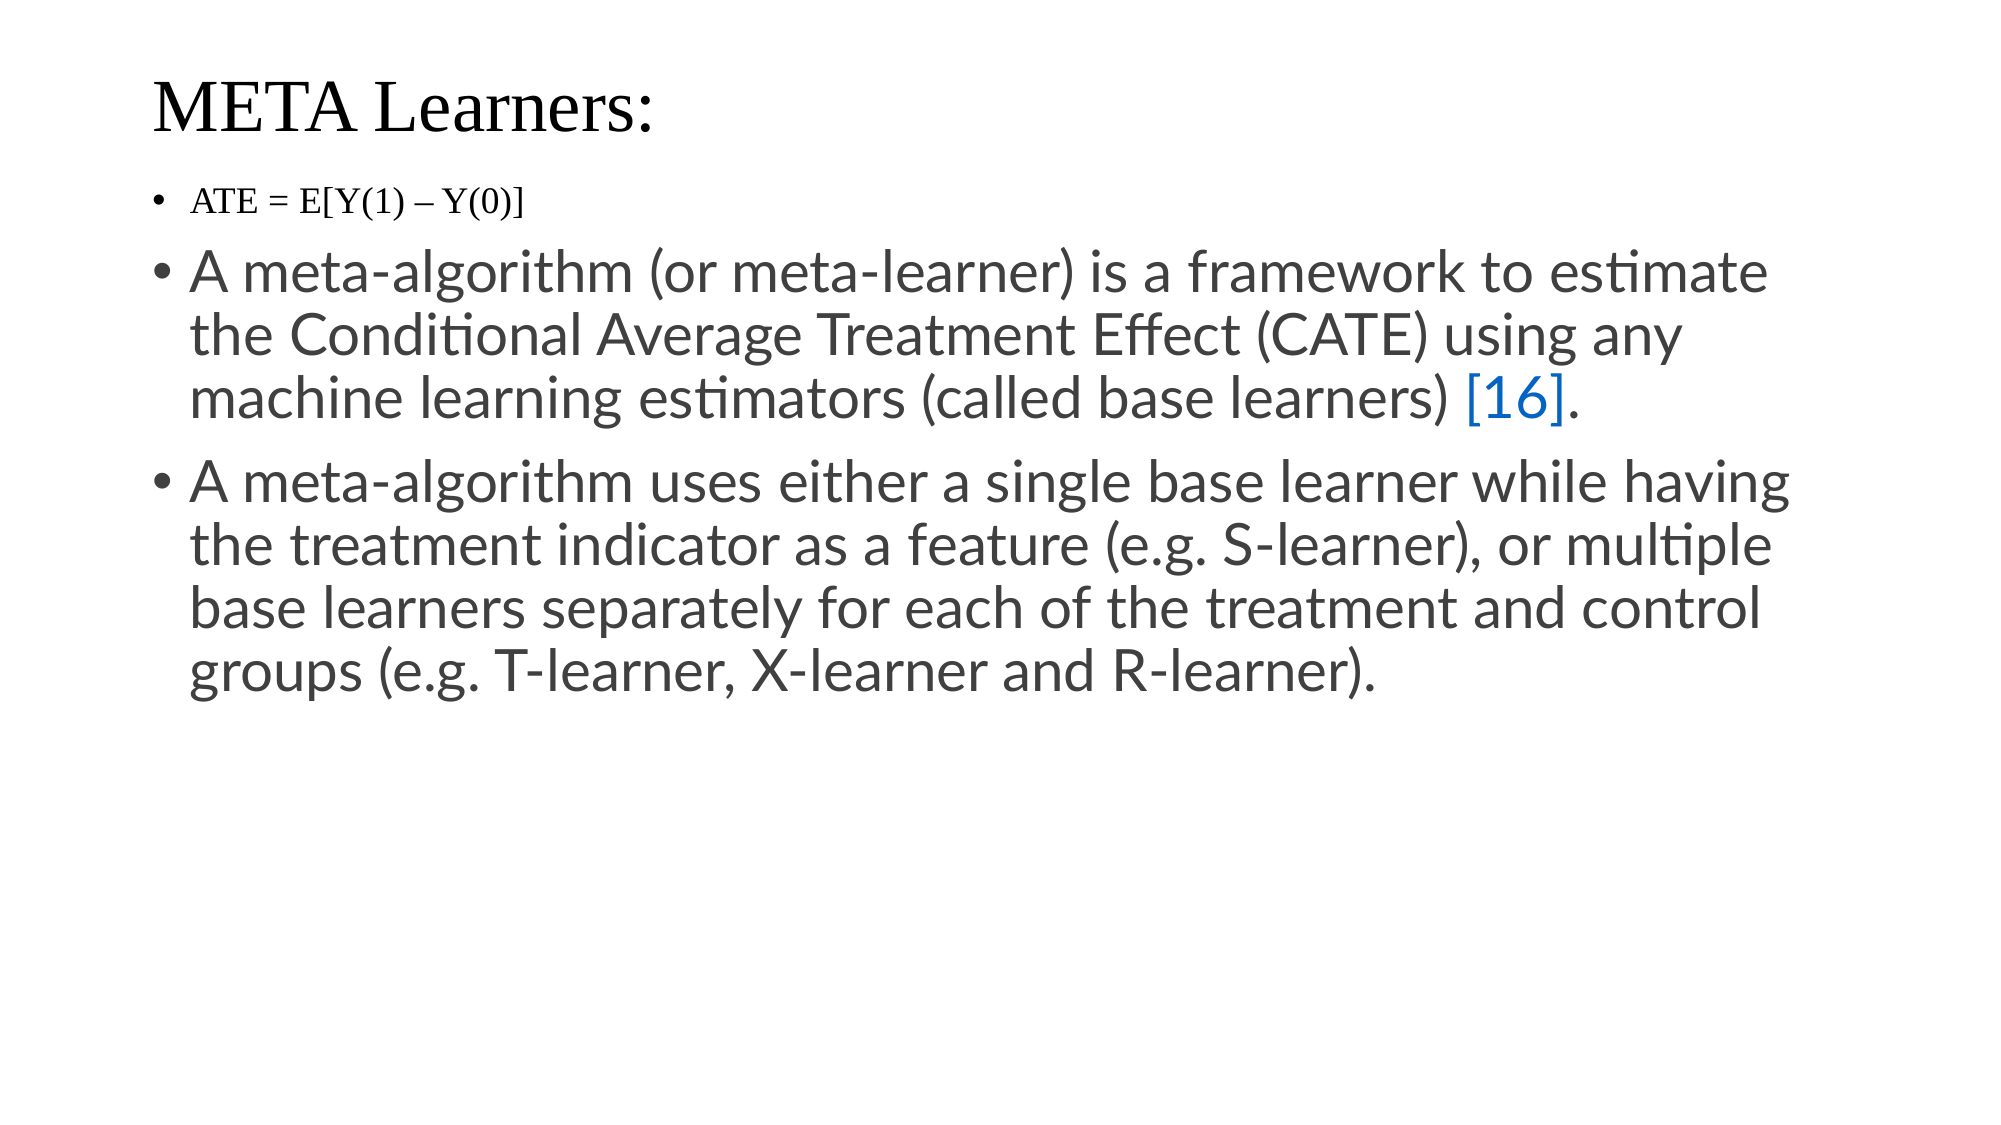

# META Learners:
ATE = E[Y(1) – Y(0)]
A meta-algorithm (or meta-learner) is a framework to estimate the Conditional Average Treatment Effect (CATE) using any machine learning estimators (called base learners) [16].
A meta-algorithm uses either a single base learner while having the treatment indicator as a feature (e.g. S-learner), or multiple base learners separately for each of the treatment and control groups (e.g. T-learner, X-learner and R-learner).